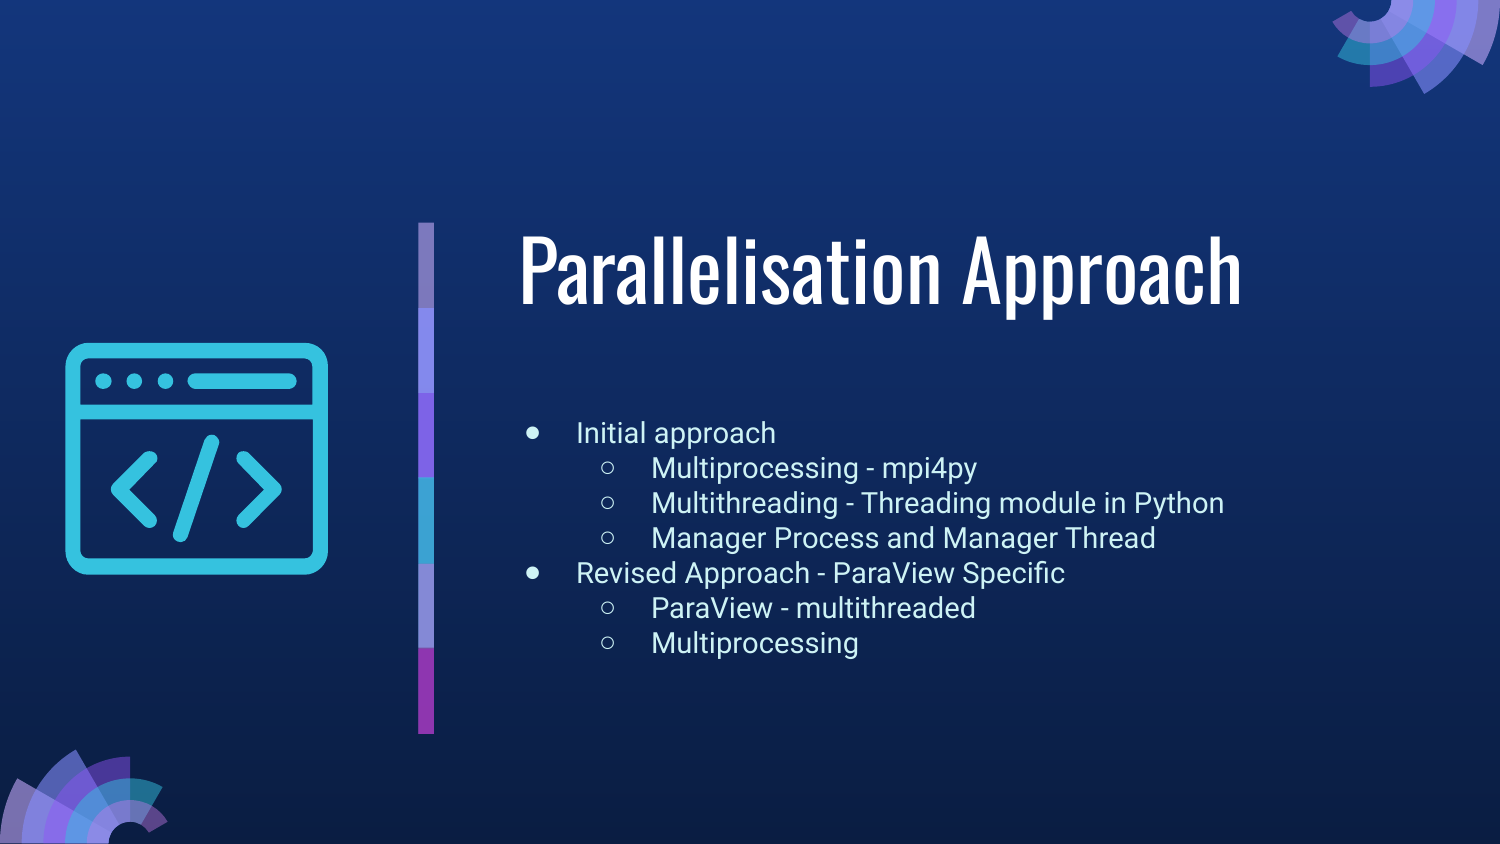

# Parallelisation Approach

Initial approach
Multiprocessing - mpi4py
Multithreading - Threading module in Python
Manager Process and Manager Thread
Revised Approach - ParaView Specific
ParaView - multithreaded
Multiprocessing